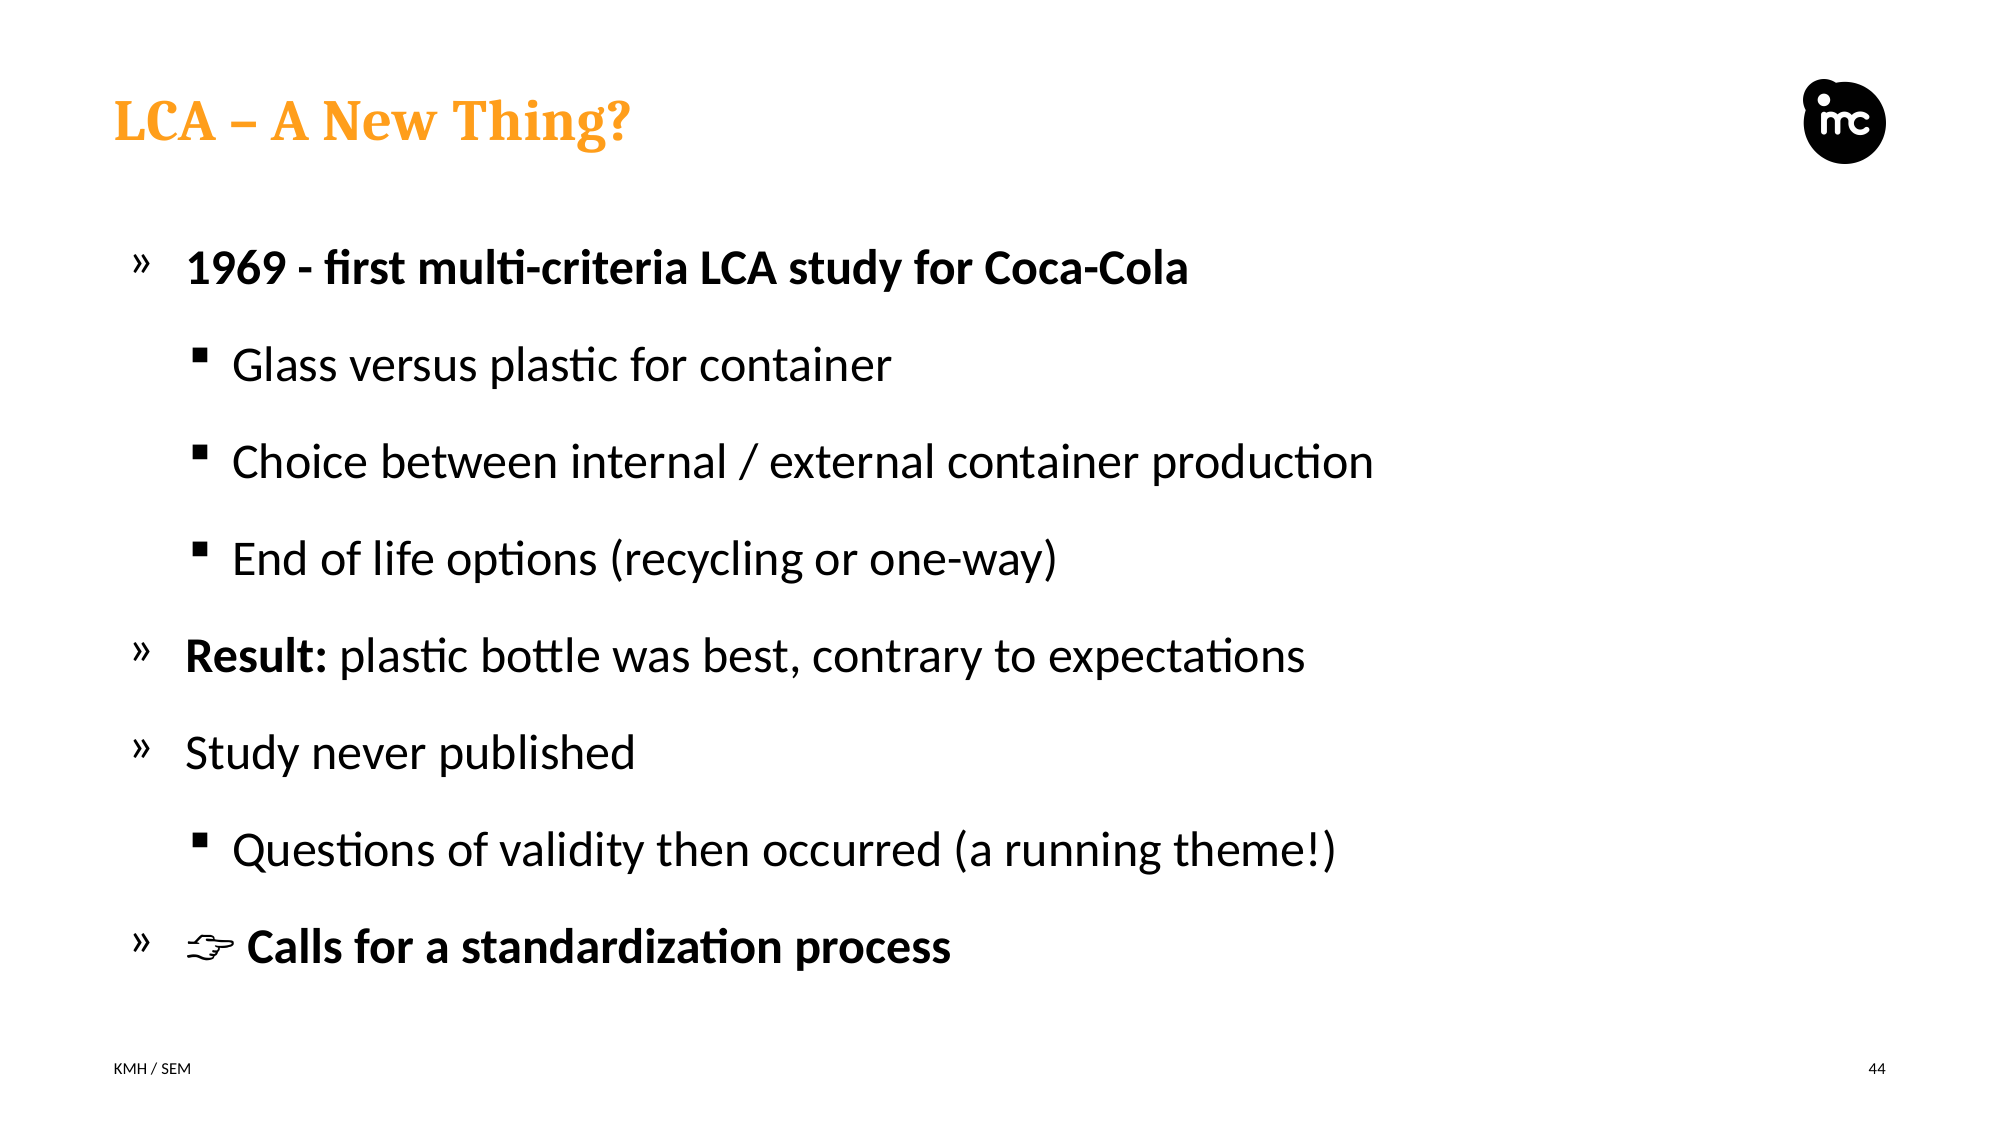

# LCA – A New Thing?
1969 - first multi-criteria LCA study for Coca-Cola
Glass versus plastic for container
Choice between internal / external container production
End of life options (recycling or one-way)
Result: plastic bottle was best, contrary to expectations
Study never published
Questions of validity then occurred (a running theme!)
👉 Calls for a standardization process
KMH / SEM

44